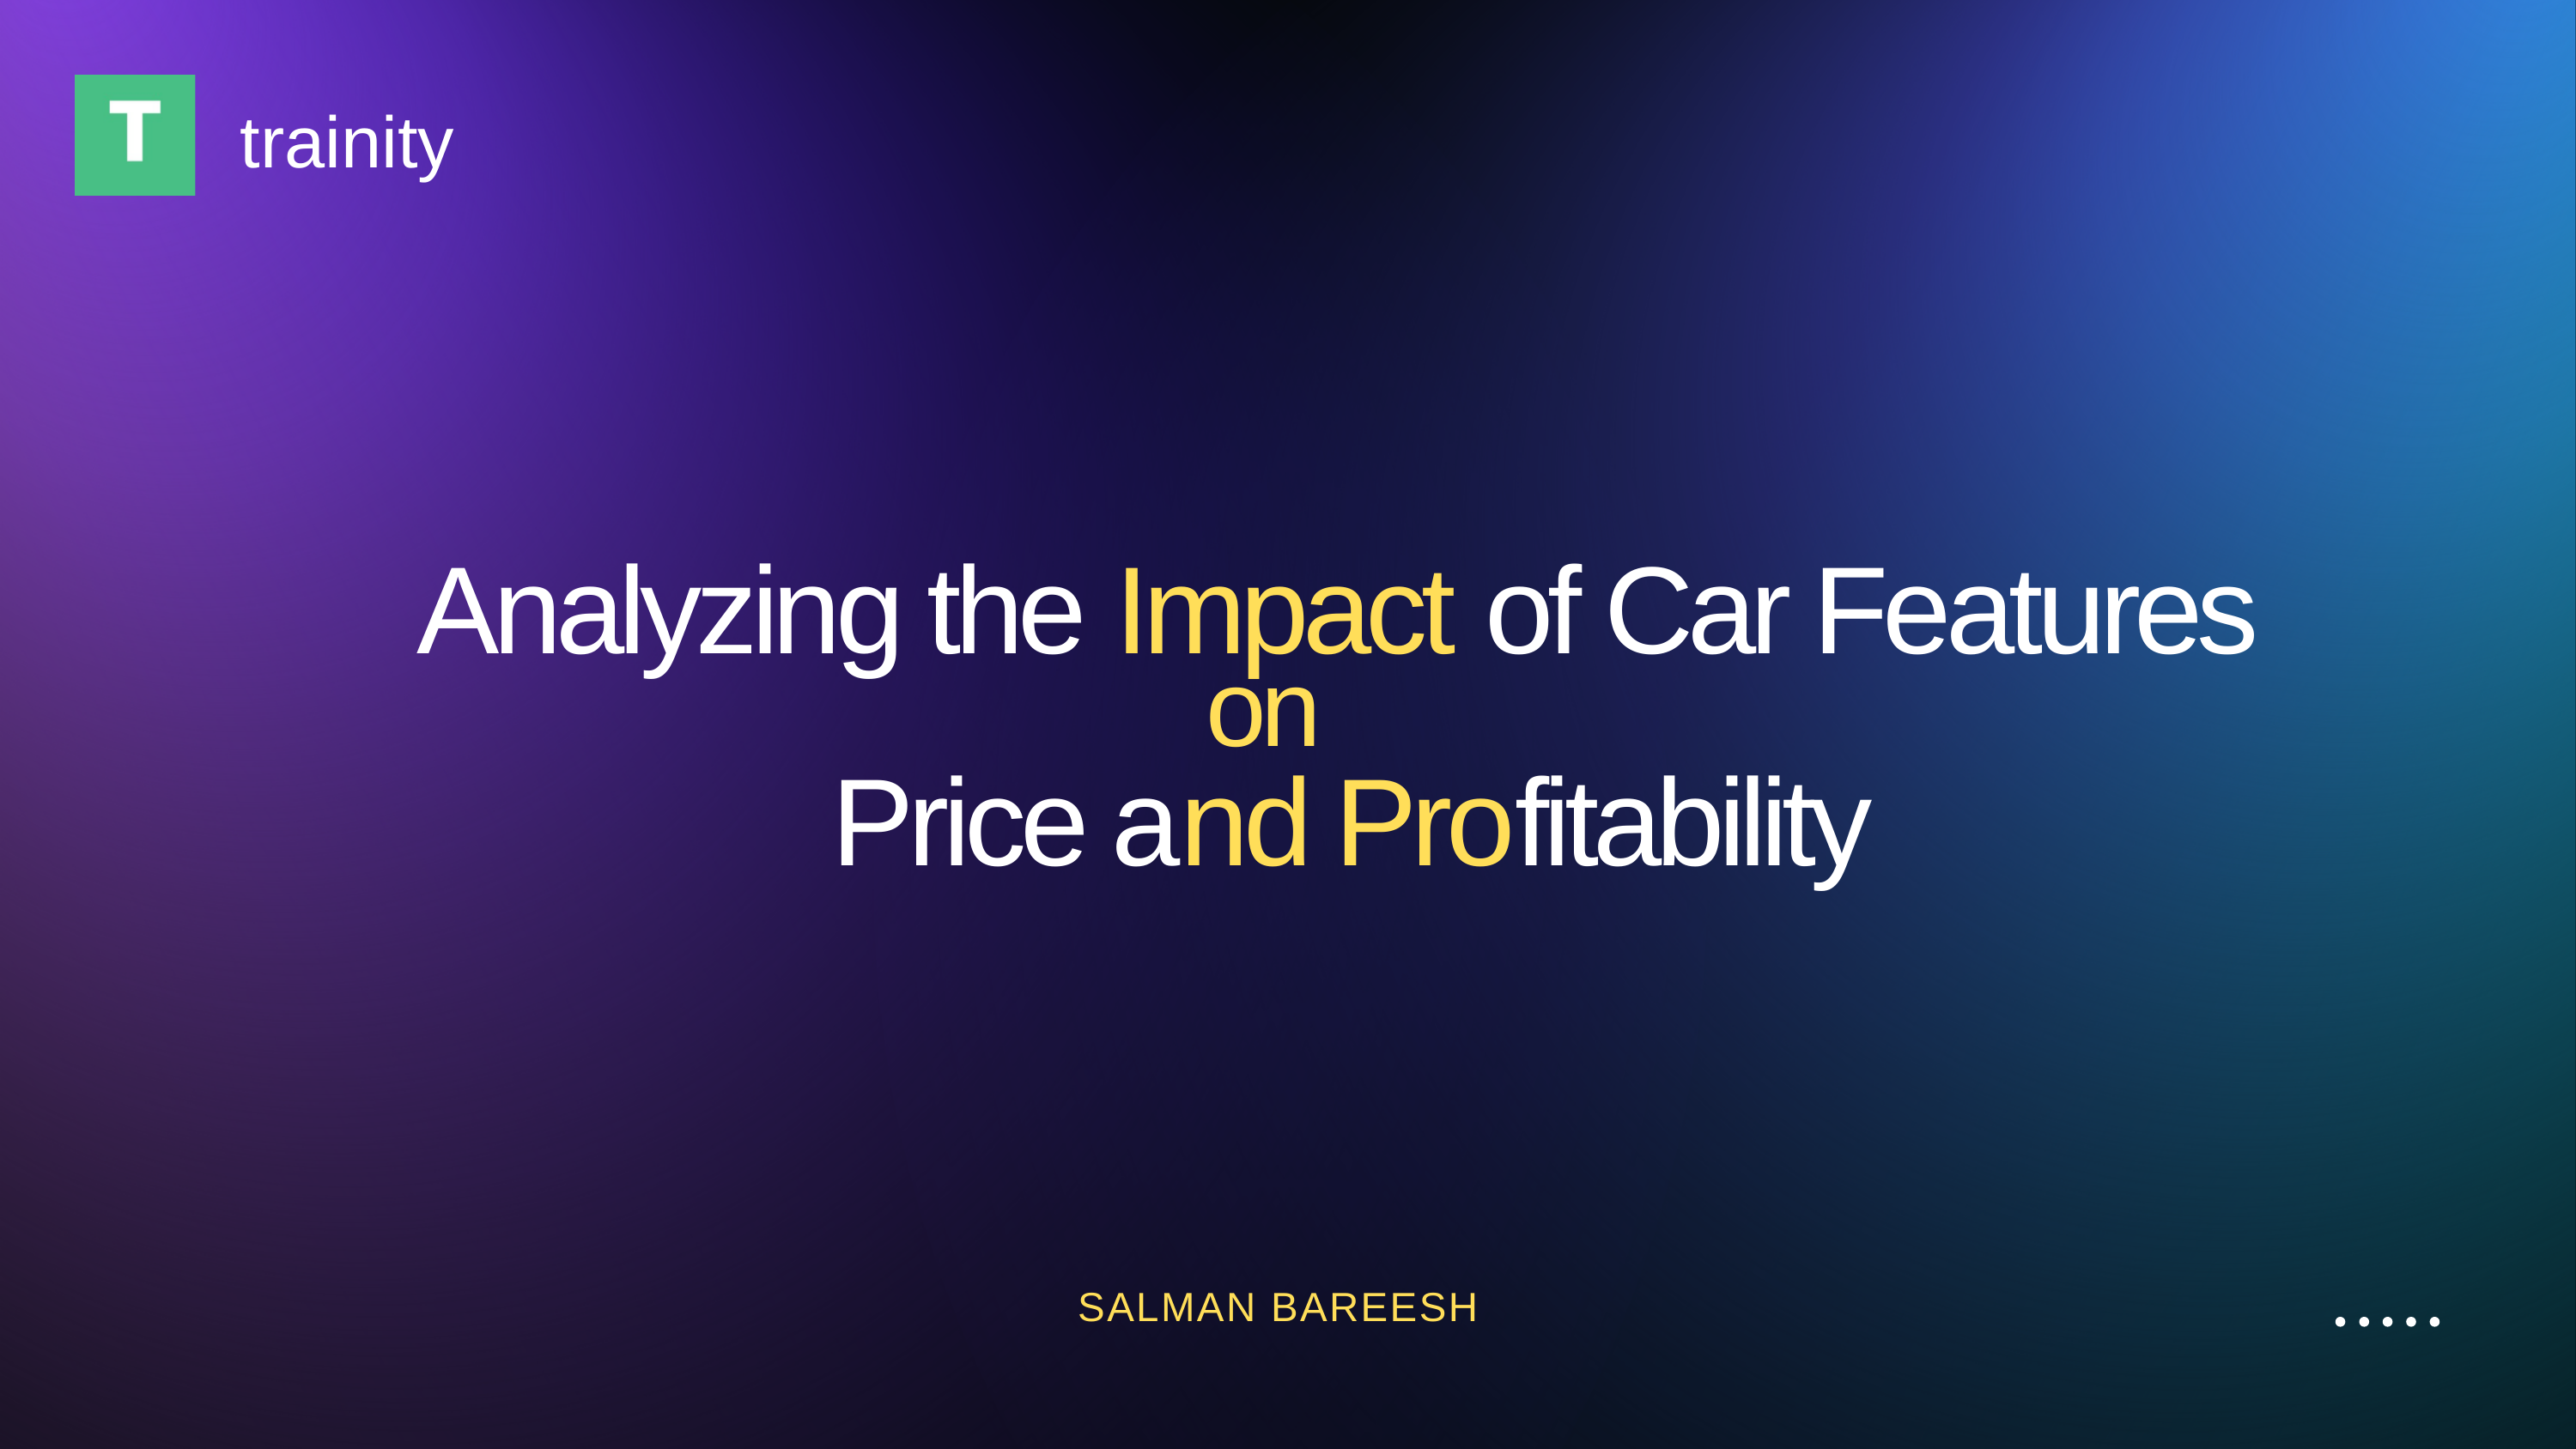

trainity
Analyzing the Impact of Car Features
Price and Profitability
on
SALMAN BAREESH